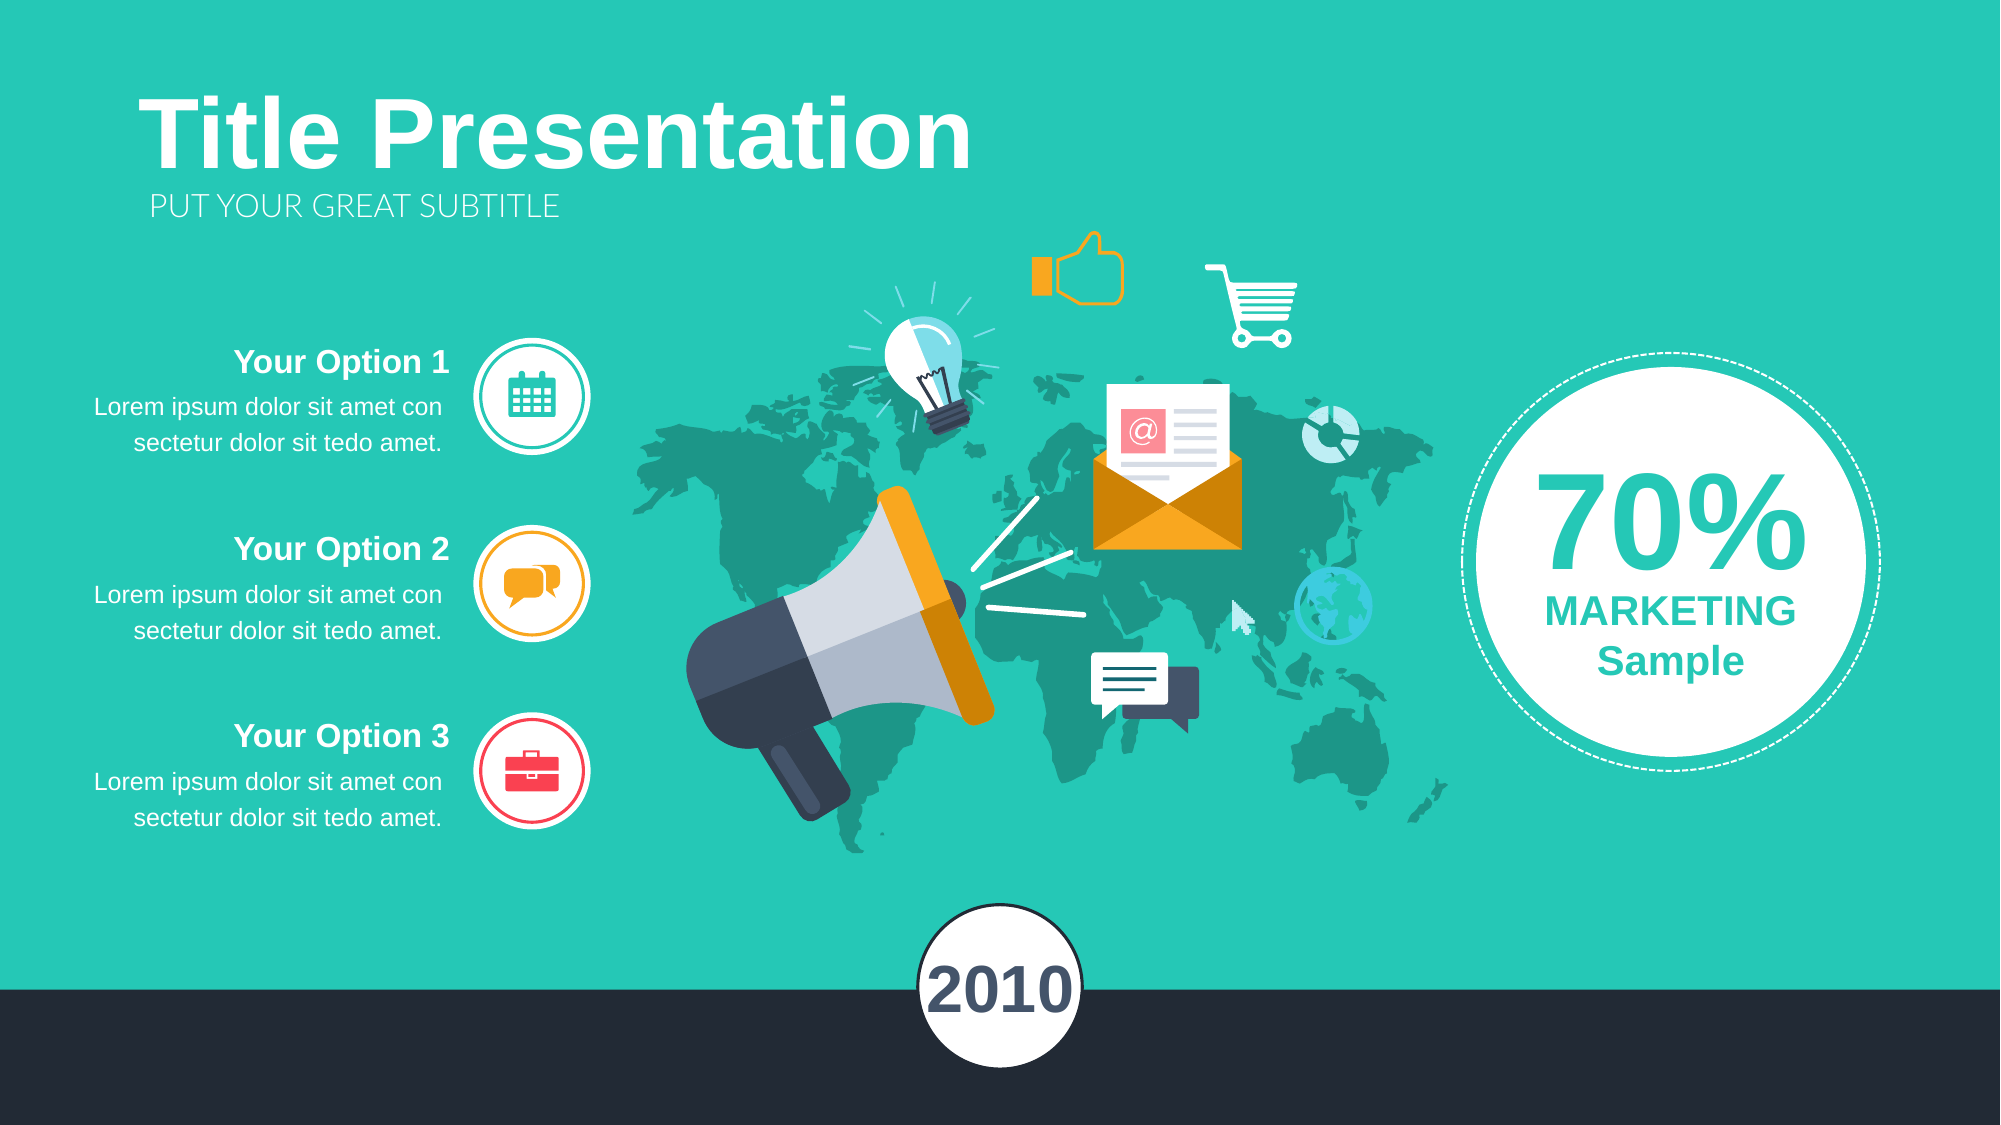

Title Presentation
PUT YOUR GREAT SUBTITLE

Your Option 1

70%
MARKETING
Sample
Lorem ipsum dolor sit amet con sectetur dolor sit tedo amet.
Your Option 2

Lorem ipsum dolor sit amet con sectetur dolor sit tedo amet.
Your Option 3

Lorem ipsum dolor sit amet con sectetur dolor sit tedo amet.

2010